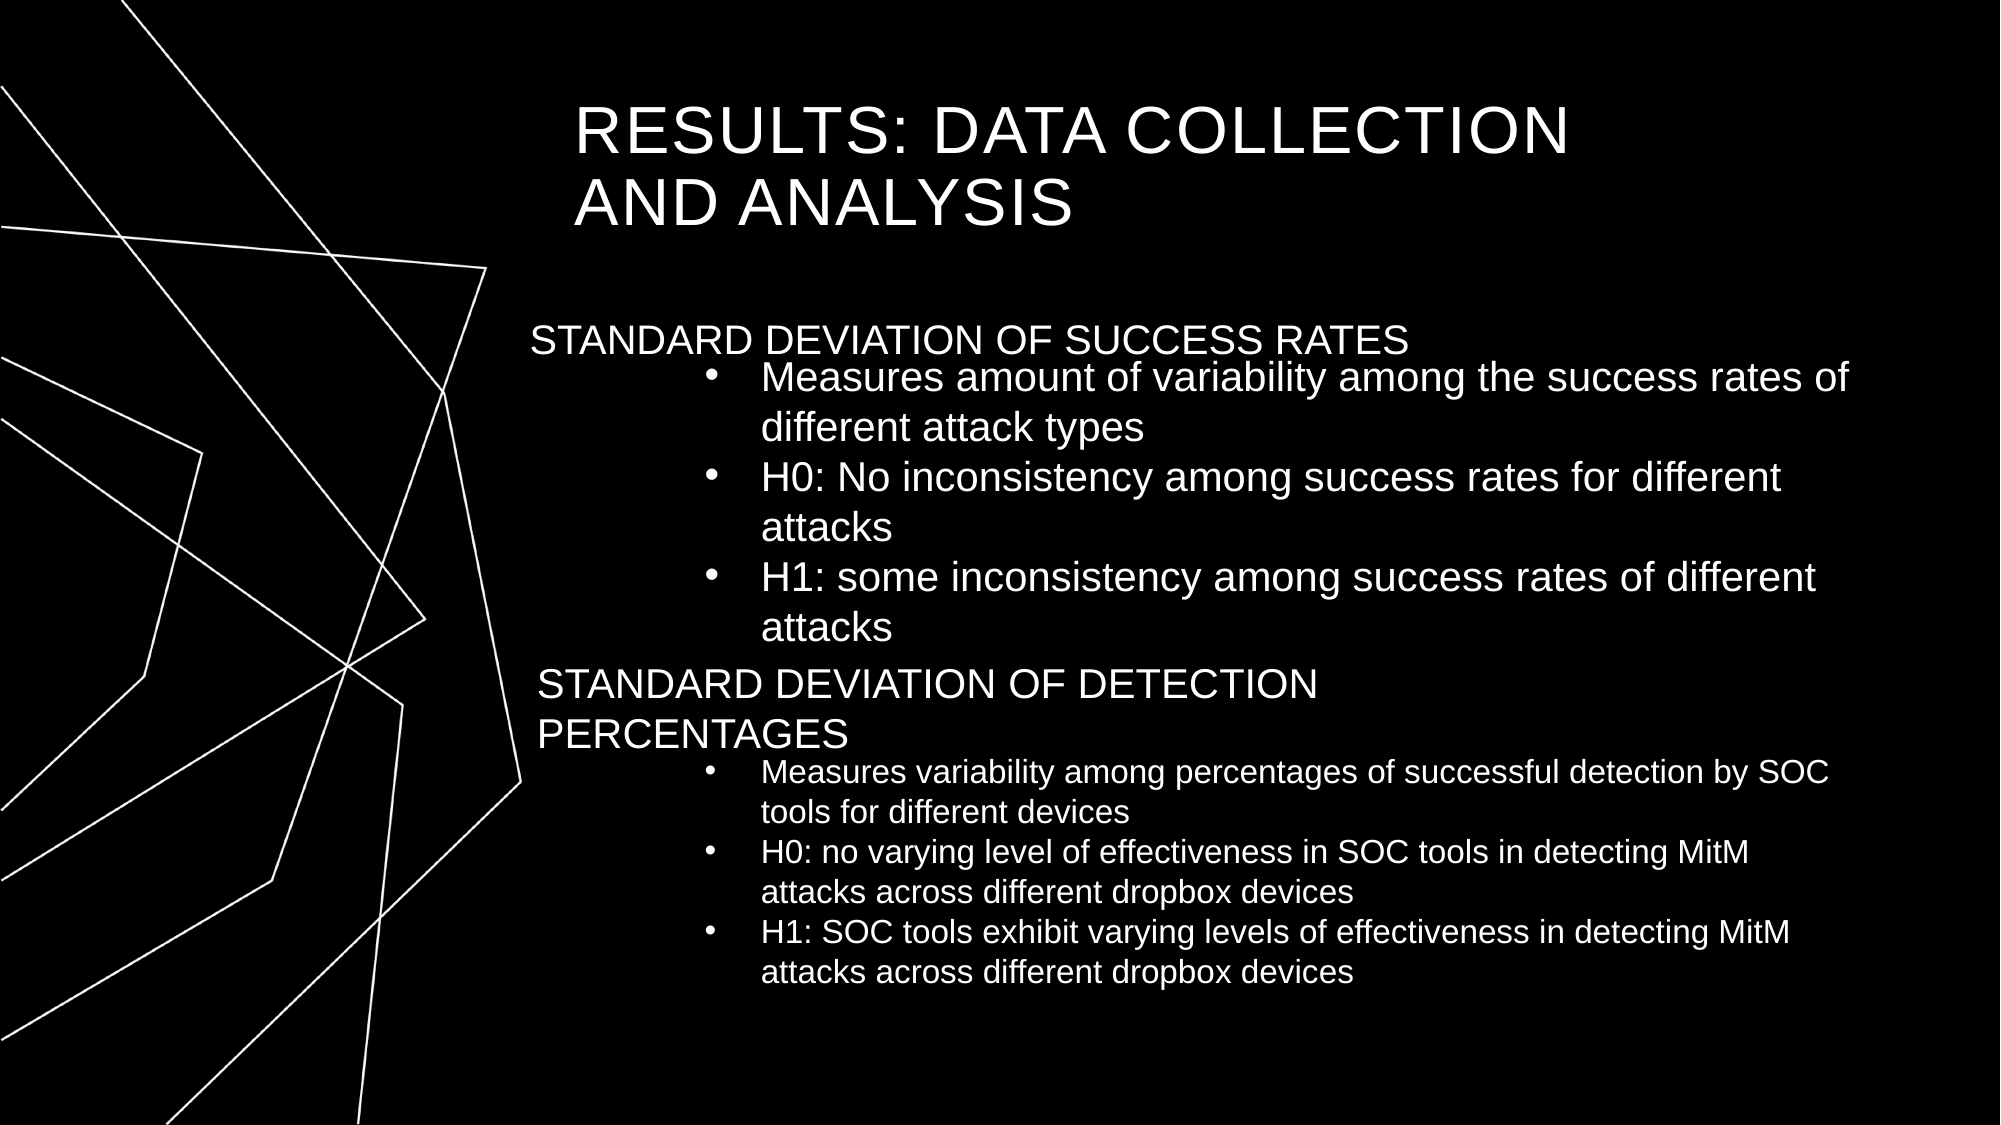

# Results: Data collection and analysis
STANDARD DEVIATION OF SUCCESS RATES
Measures amount of variability among the success rates of different attack types
H0: No inconsistency among success rates for different attacks
H1: some inconsistency among success rates of different attacks
STANDARD DEVIATION OF DETECTION PERCENTAGES
Measures variability among percentages of successful detection by SOC tools for different devices
H0: no varying level of effectiveness in SOC tools in detecting MitM attacks across different dropbox devices
H1: SOC tools exhibit varying levels of effectiveness in detecting MitM attacks across different dropbox devices
41